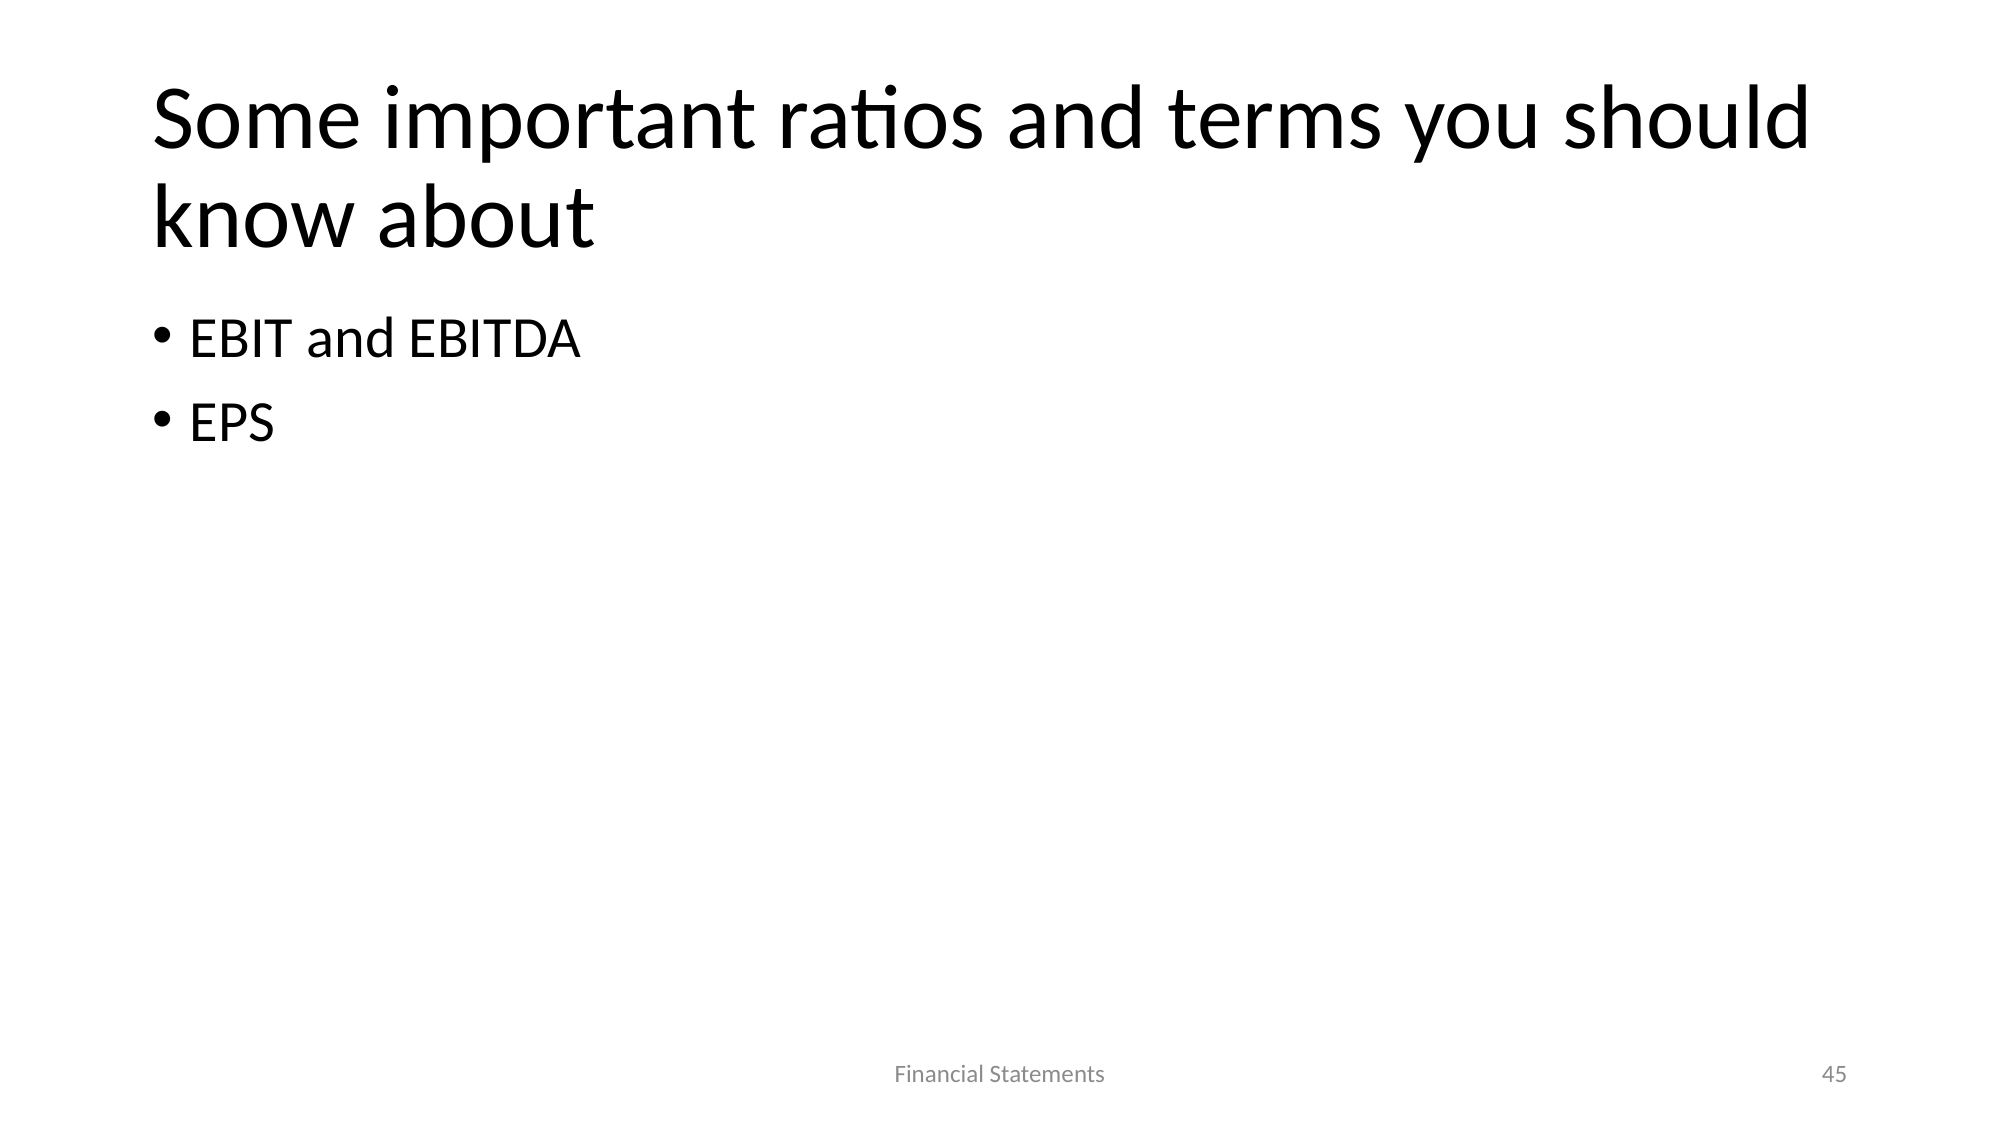

# Some important ratios and terms you should know about
EBIT and EBITDA
EPS

45
Financial Statements